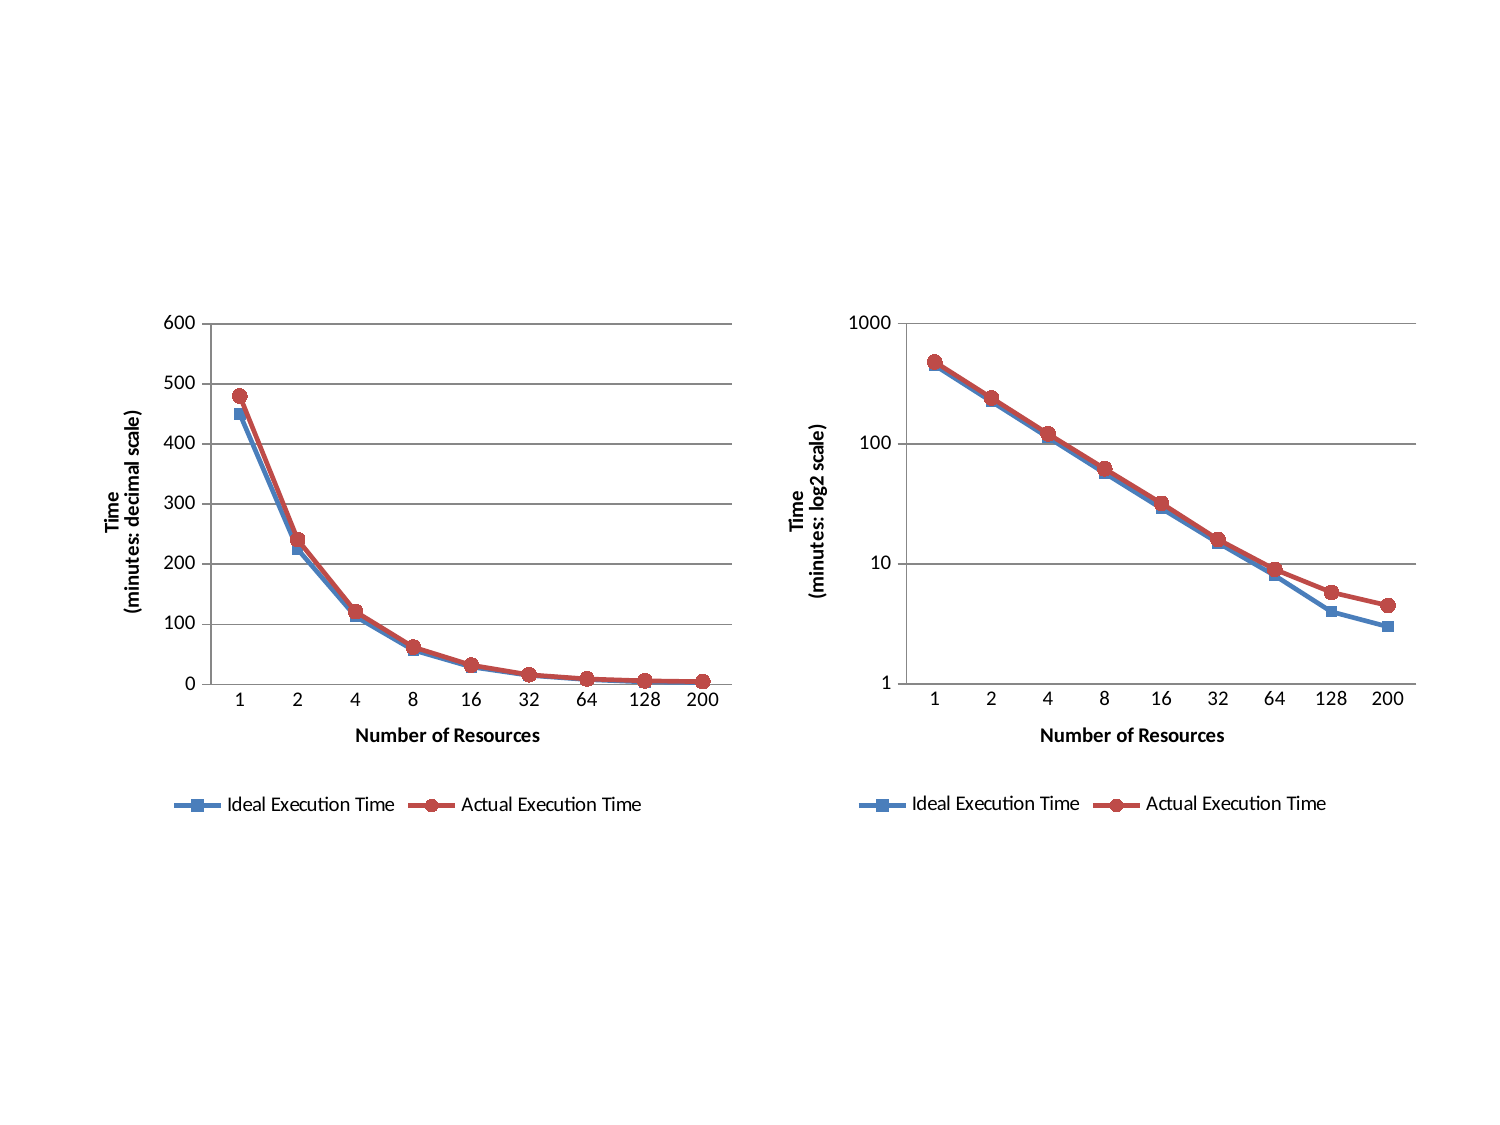

### Chart

| Category |  |  |
|---|---|---|
| 1 | 450.0 | 480.0 |
| 2 | 225.0 | 241.0 |
| 4 | 113.0 | 121.0 |
| 8 | 57.0 | 62.0 |
| 16 | 29.0 | 32.0 |
| 32 | 15.0 | 16.0 |
| 64 | 8.0 | 9.0 |
| 128 | 4.0 | 5.8 |
| 200 | 3.0 | 4.5 |

### Chart

| Category |  |  |
|---|---|---|
| 1 | 450.0 | 480.0 |
| 2 | 225.0 | 241.0 |
| 4 | 113.0 | 121.0 |
| 8 | 57.0 | 62.0 |
| 16 | 29.0 | 32.0 |
| 32 | 15.0 | 16.0 |
| 64 | 8.0 | 9.0 |
| 128 | 4.0 | 5.8 |
| 200 | 3.0 | 4.5 |